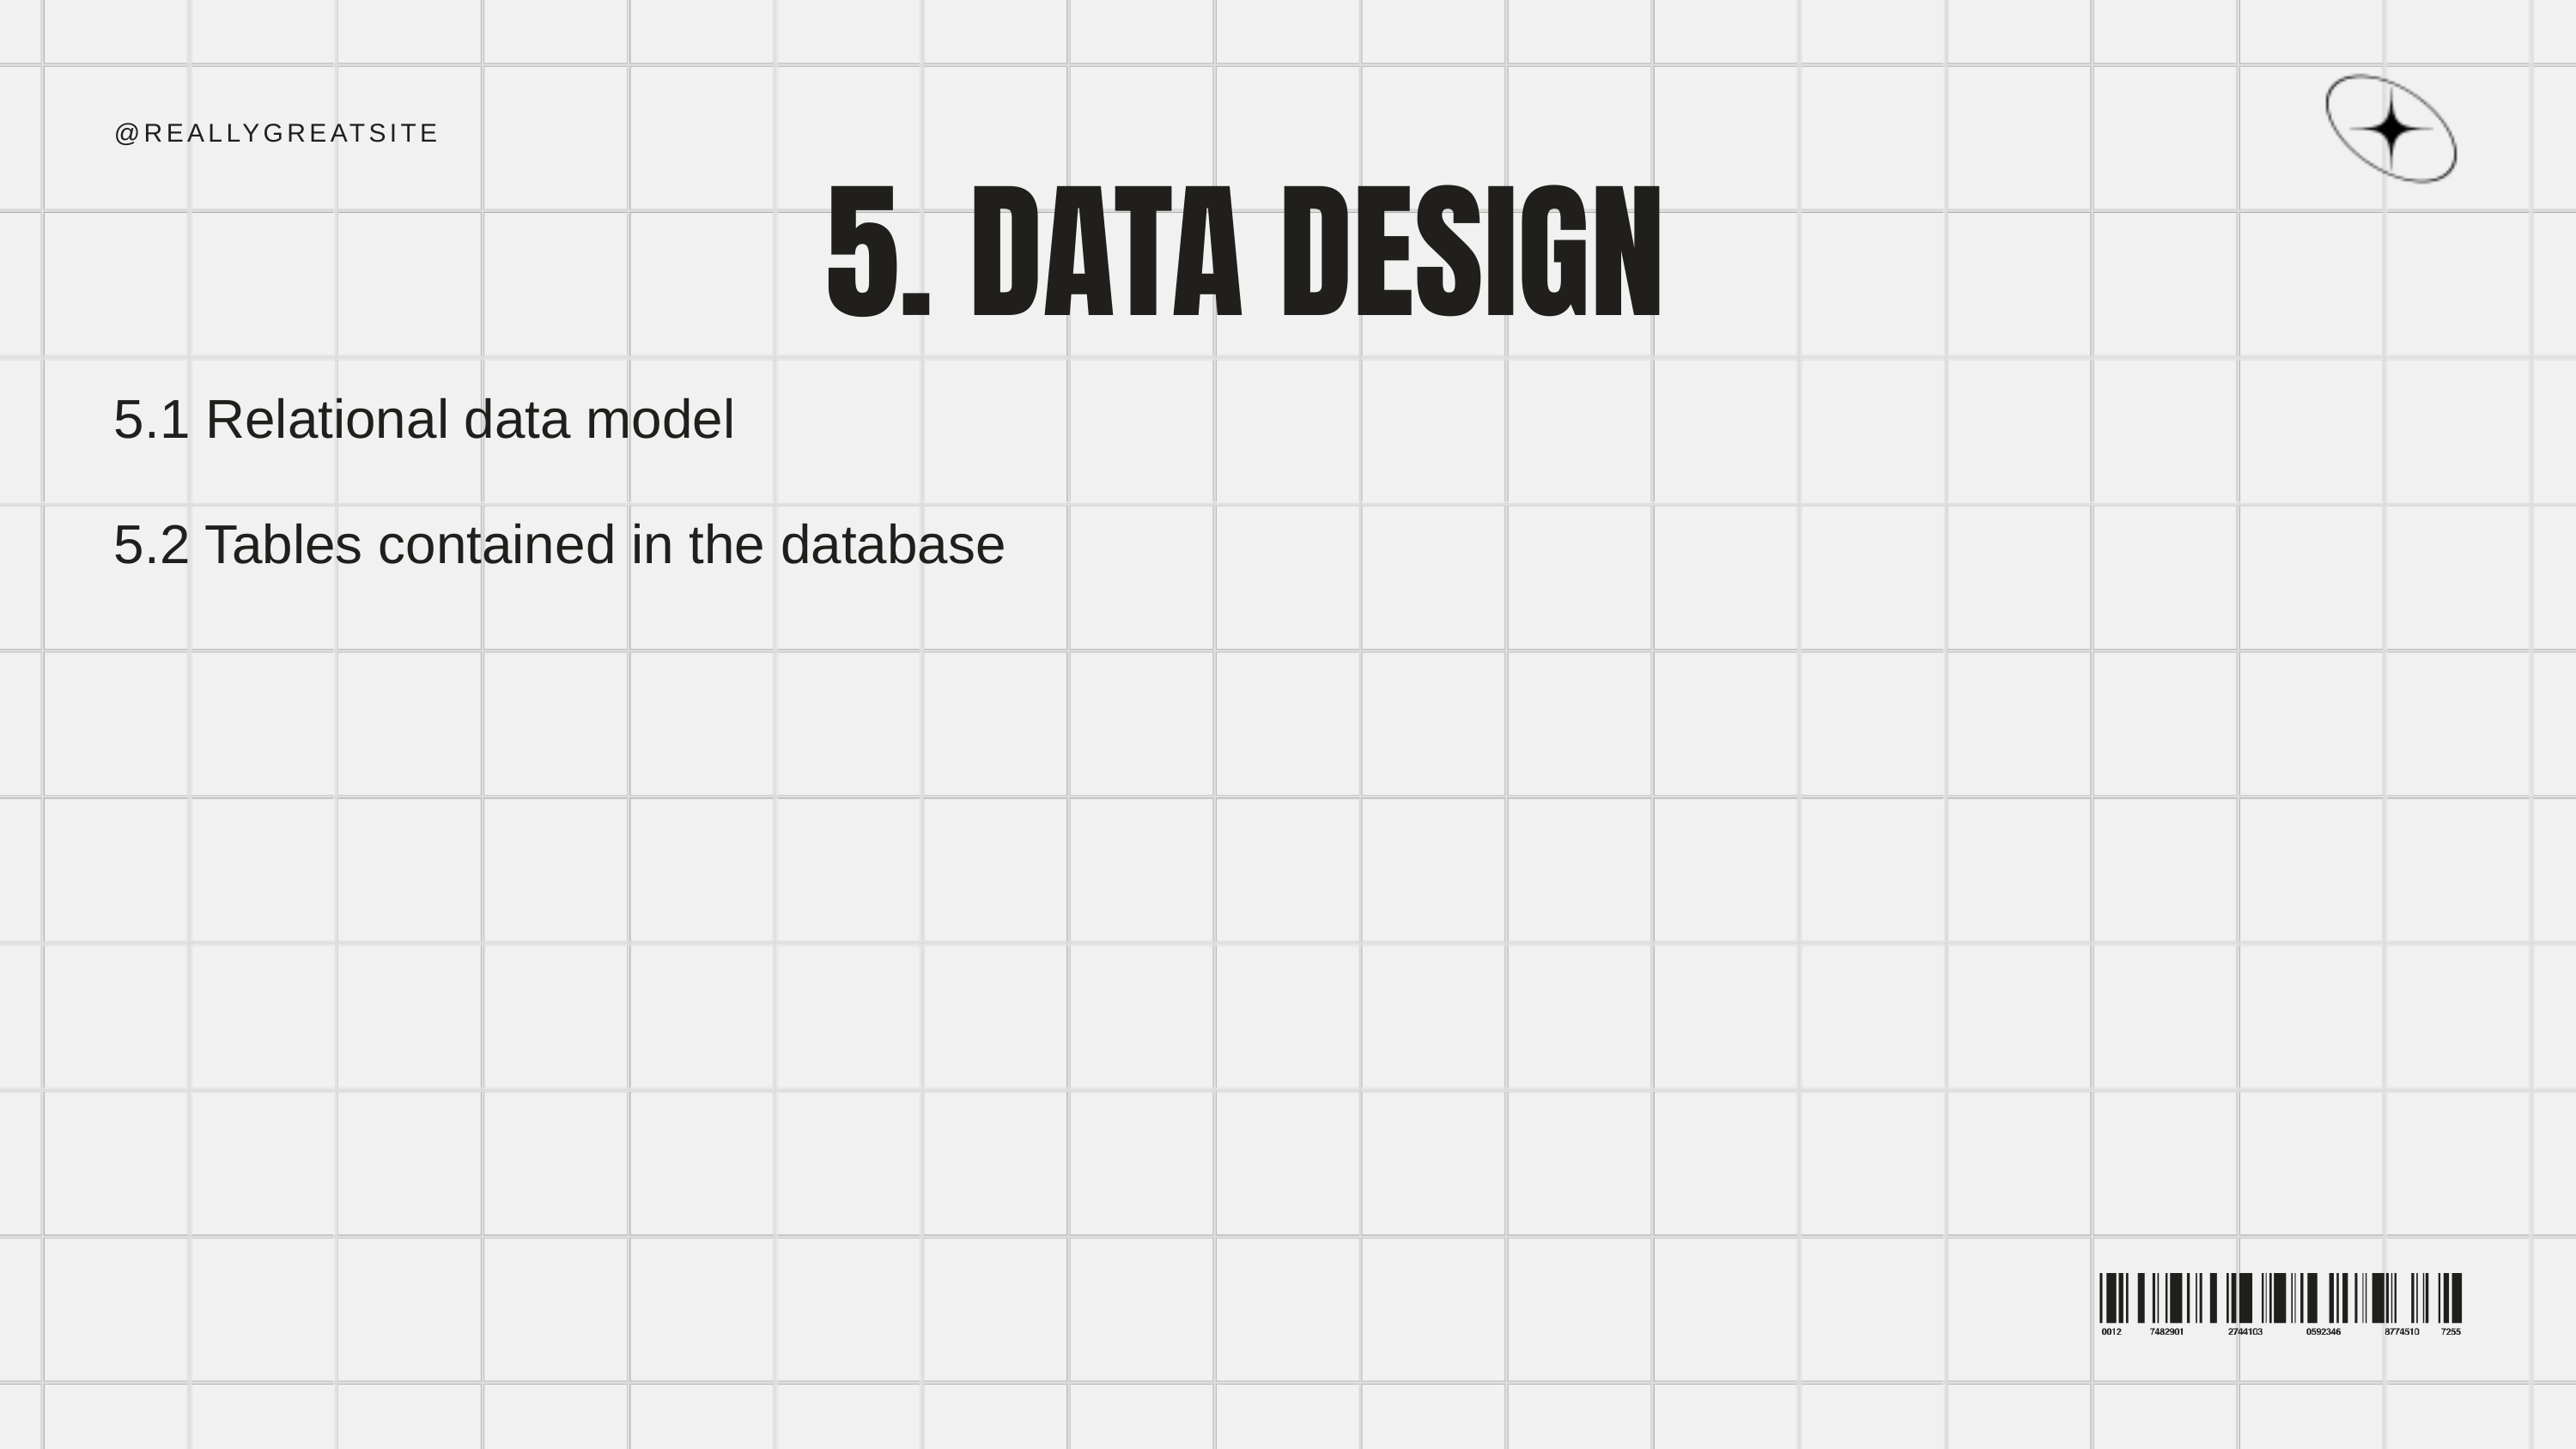

@REALLYGREATSITE
5. DATA DESIGN
5.1 Relational data model
5.2 Tables contained in the database